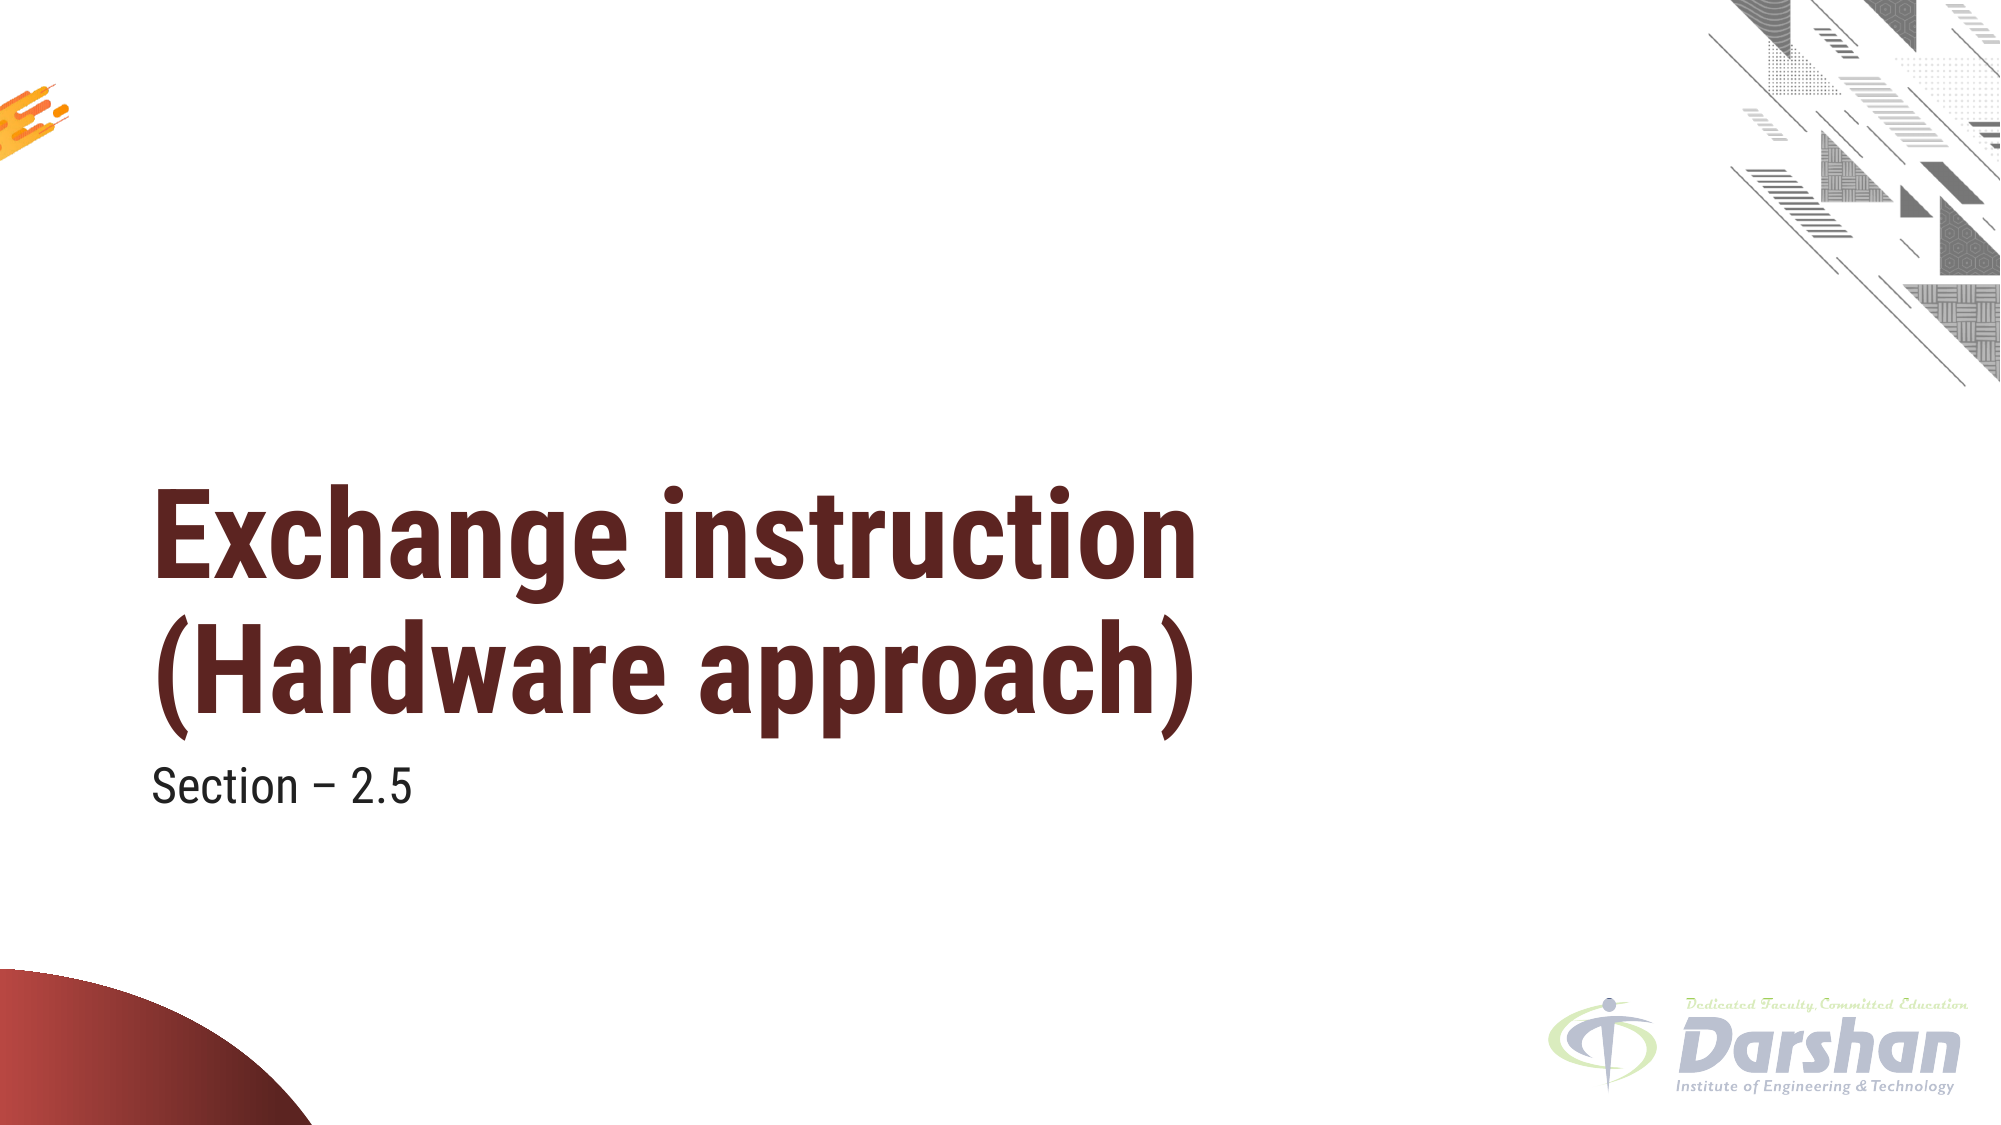

# Exchange instruction (Hardware approach)
Section – 2.5